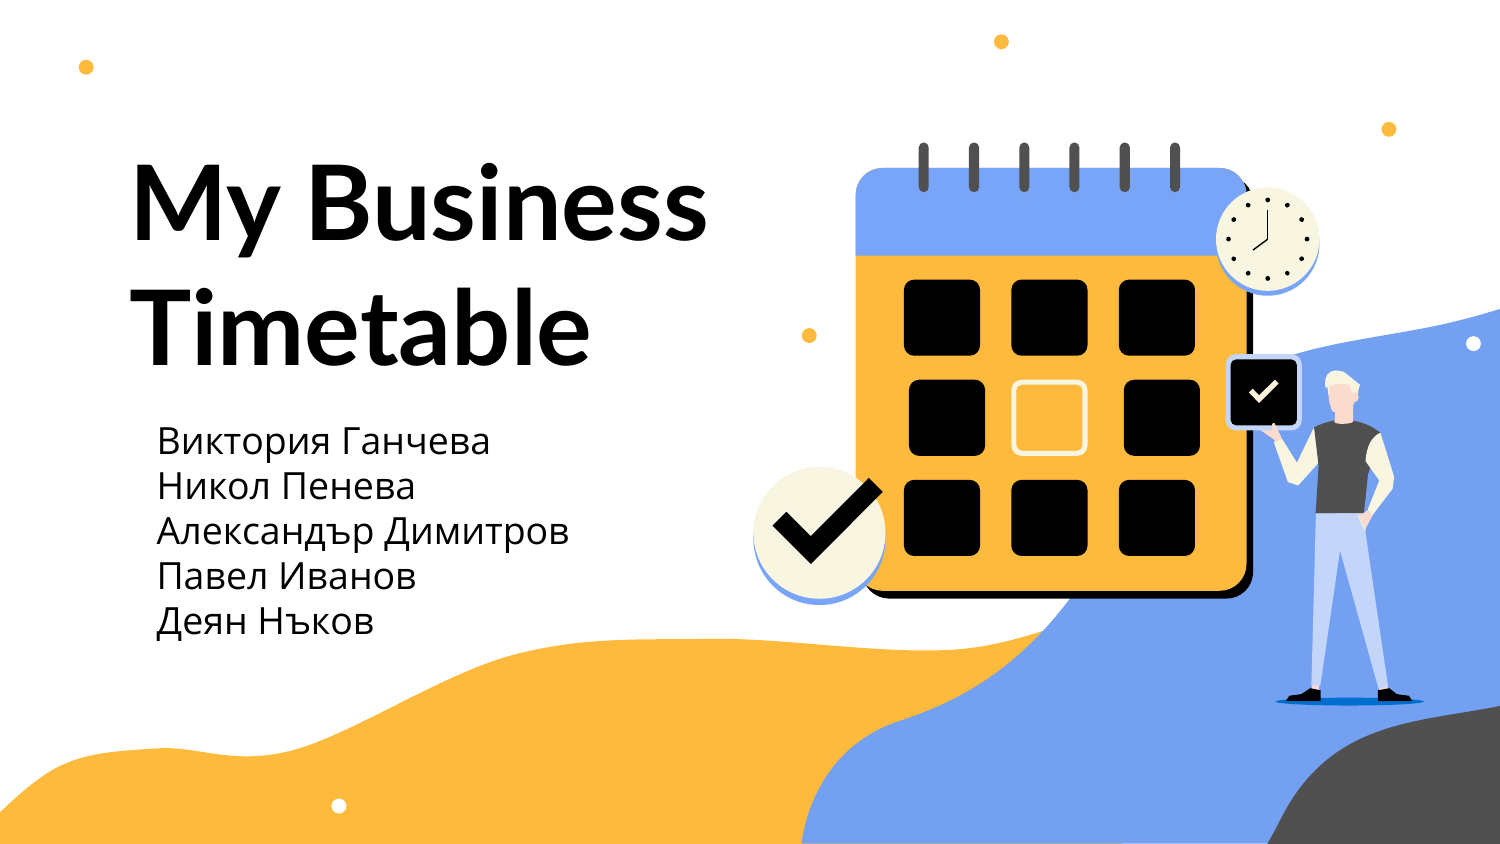

# My Business Timetable

Виктория Ганчева
Никол Пенева
Александър Димитров
Павел Иванов
Деян Нъков